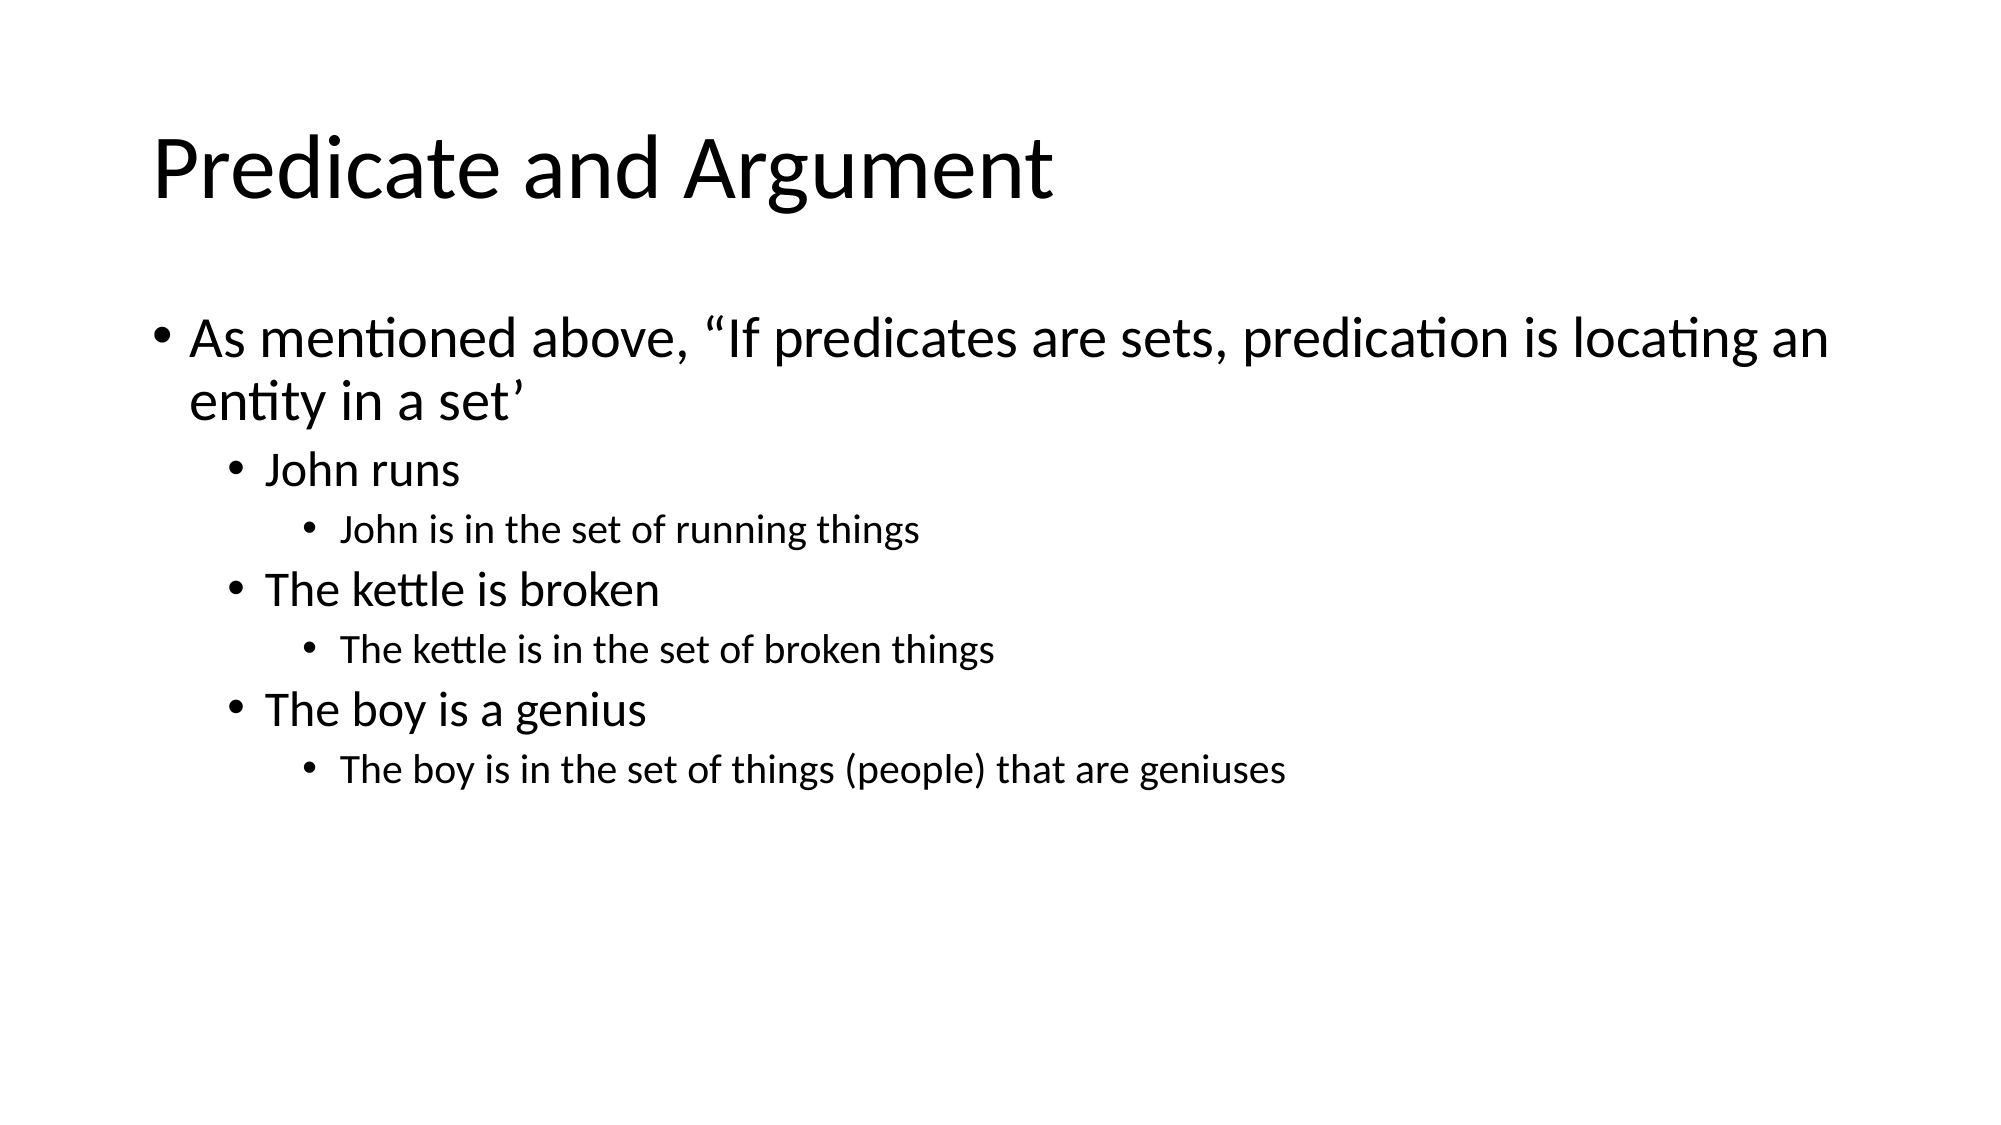

# Predicate and Argument
As mentioned above, “If predicates are sets, predication is locating an entity in a set’
John runs
John is in the set of running things
The kettle is broken
The kettle is in the set of broken things
The boy is a genius
The boy is in the set of things (people) that are geniuses